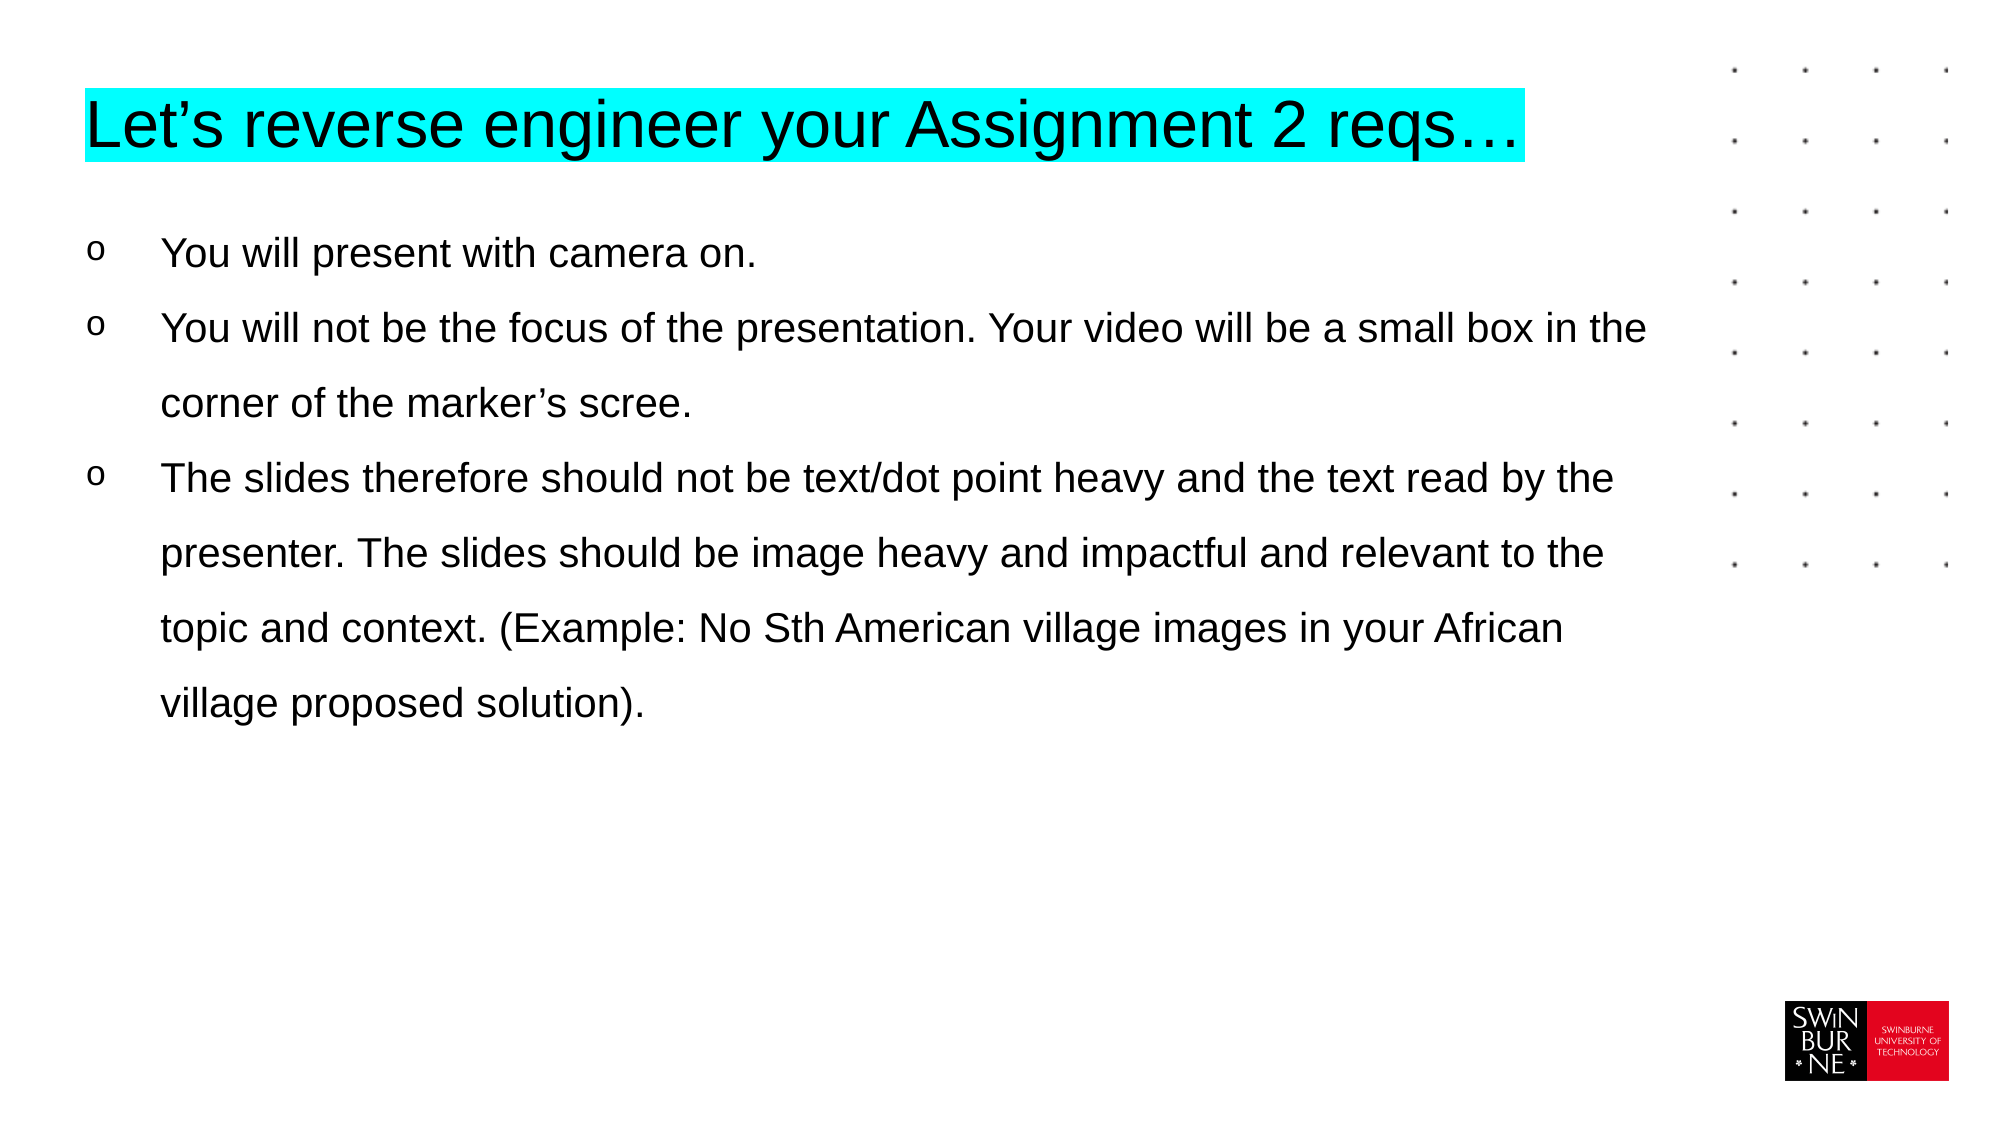

# Let’s reverse engineer your Assignment 2 reqs…
You will present with camera on.
You will not be the focus of the presentation. Your video will be a small box in the corner of the marker’s scree.
The slides therefore should not be text/dot point heavy and the text read by the presenter. The slides should be image heavy and impactful and relevant to the topic and context. (Example: No Sth American village images in your African village proposed solution).